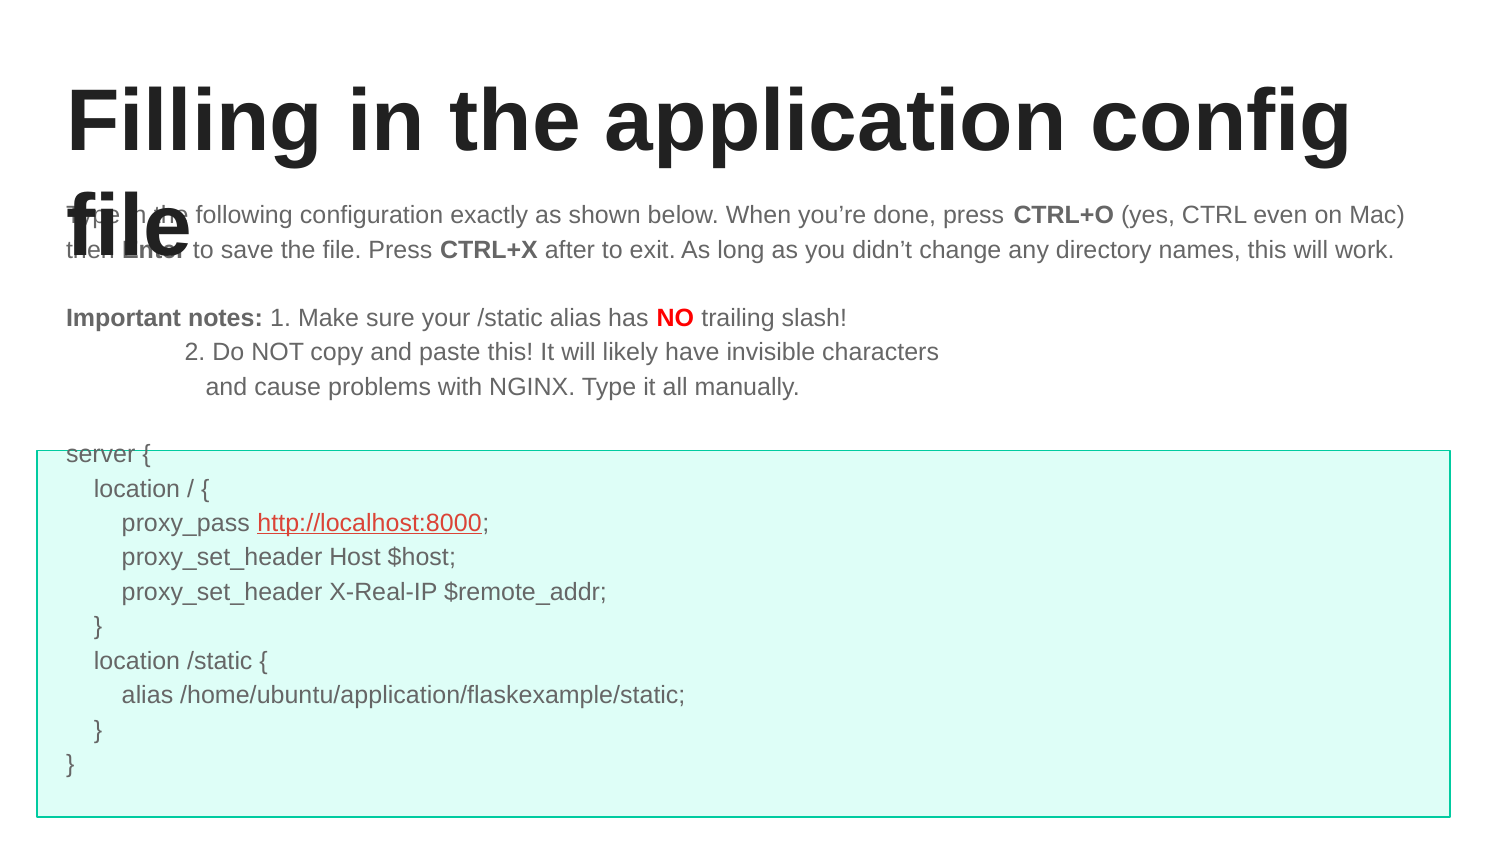

# Filling in the application config file
Type in the following configuration exactly as shown below. When you’re done, press CTRL+O (yes, CTRL even on Mac) then Enter to save the file. Press CTRL+X after to exit. As long as you didn’t change any directory names, this will work.
Important notes: 1. Make sure your /static alias has NO trailing slash!
                 2. Do NOT copy and paste this! It will likely have invisible characters
                    and cause problems with NGINX. Type it all manually.
server {
    location / {
        proxy_pass http://localhost:8000;
        proxy_set_header Host $host;
        proxy_set_header X-Real-IP $remote_addr;
    }
    location /static {
        alias /home/ubuntu/application/flaskexample/static;
    }
}